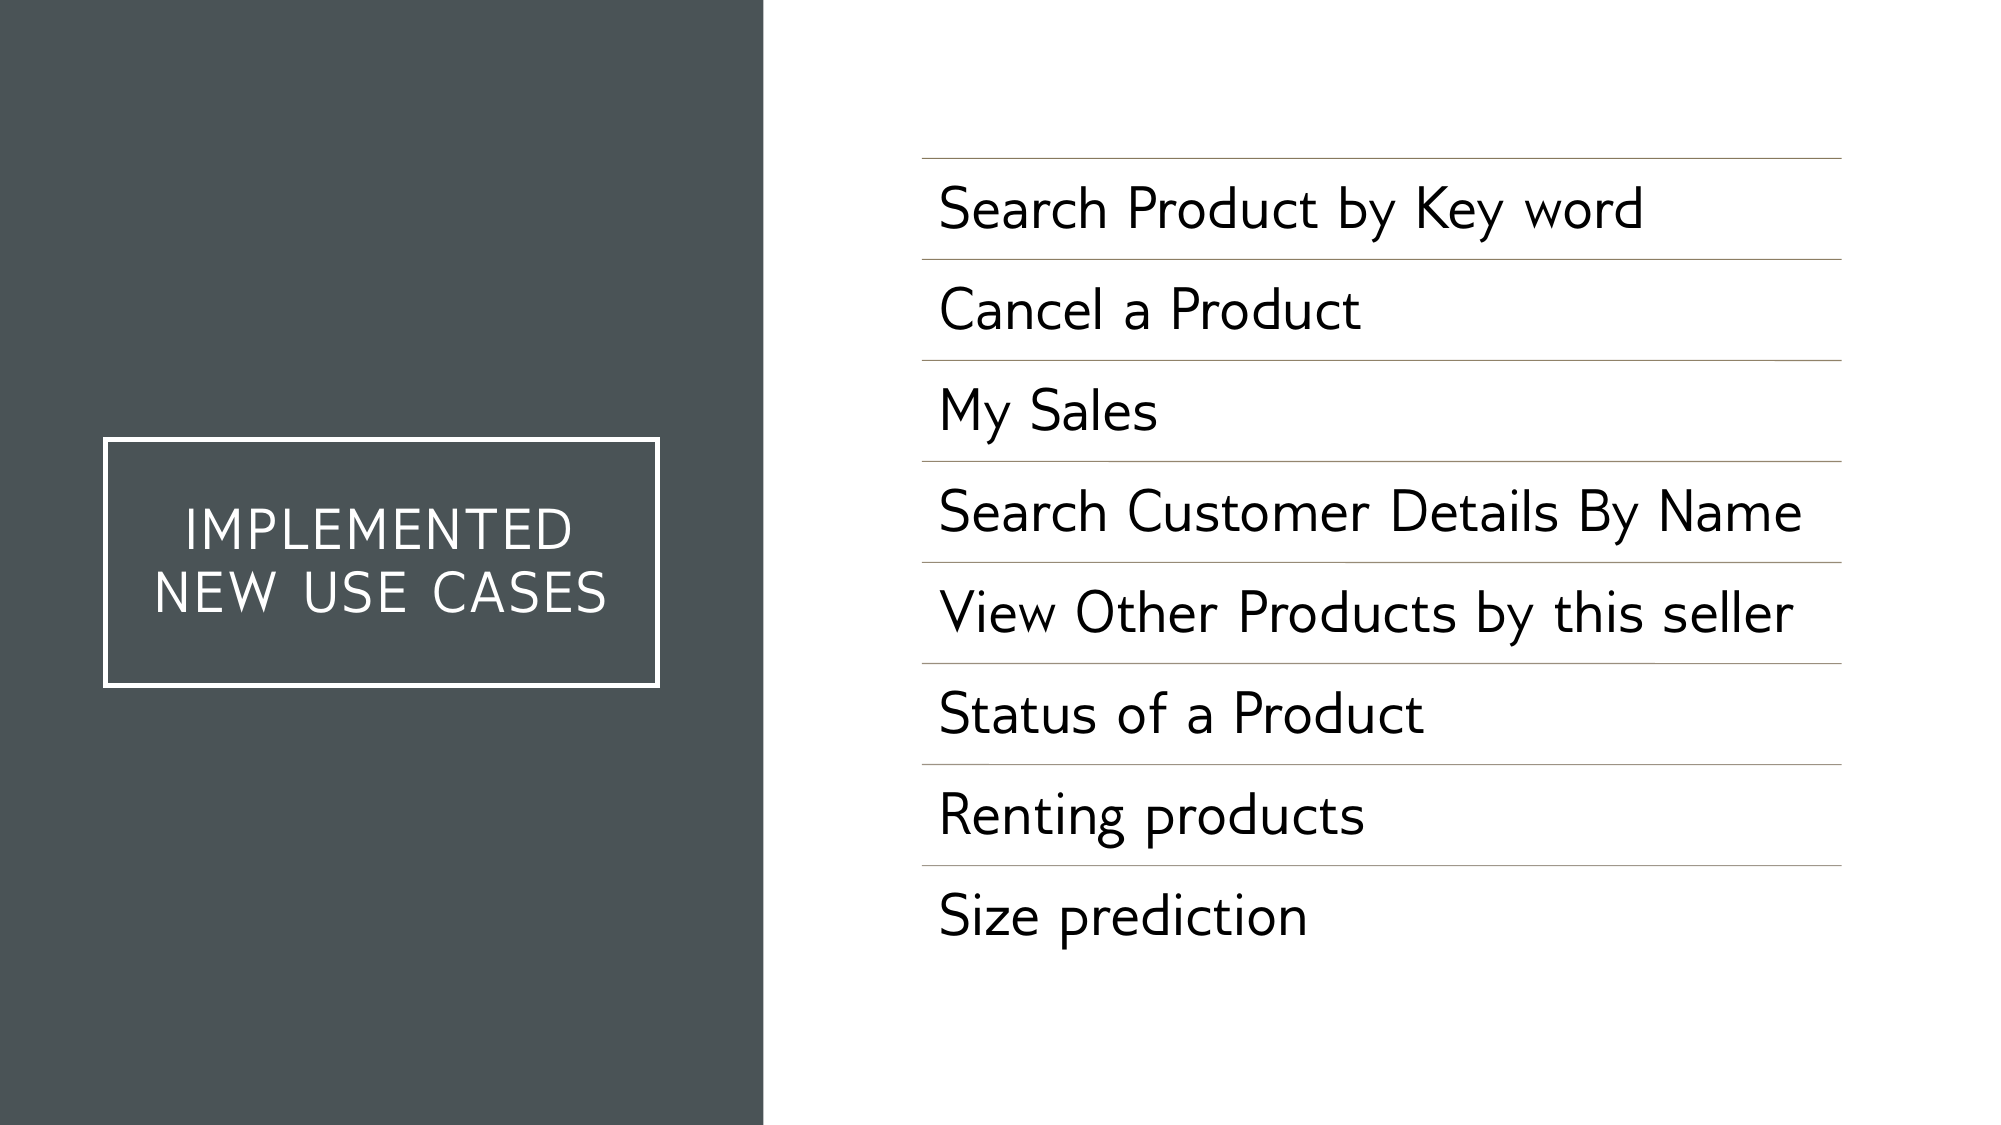

Search Product by Key word
Cancel a Product
My Sales
Search Customer Details By Name
View Other Products by this seller
Status of a Product
Renting products
Size prediction
# Implemented NEW USE CASES